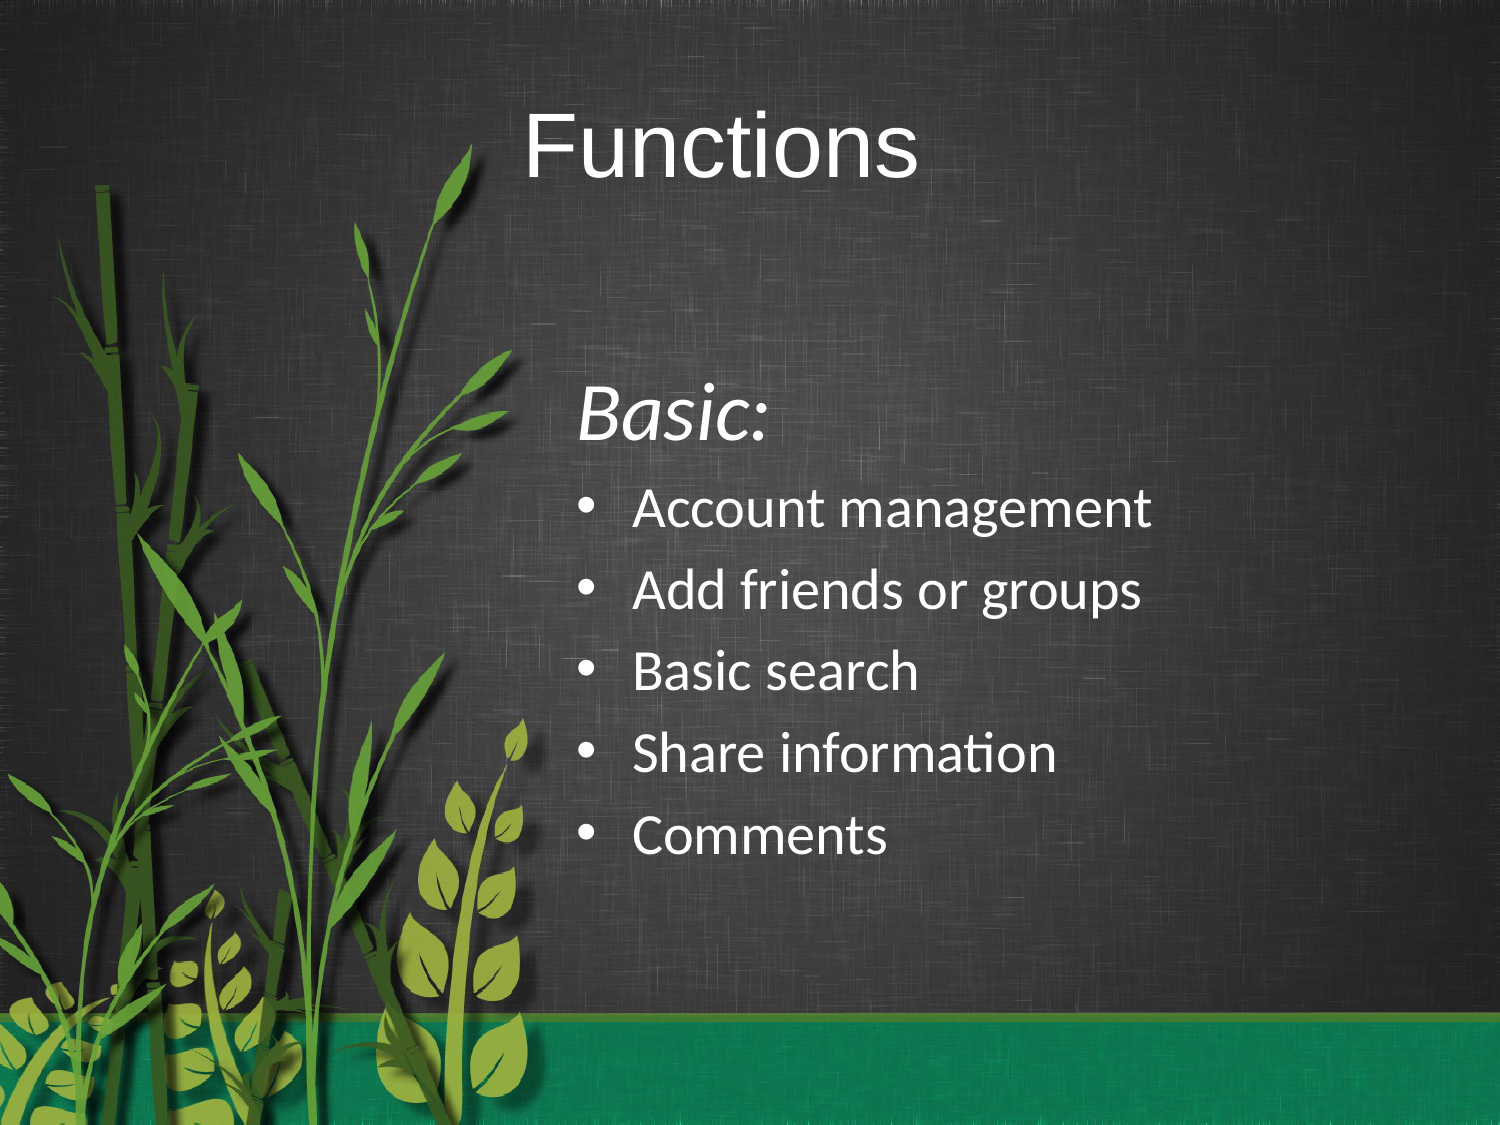

# Functions
Basic:
Account management
Add friends or groups
Basic search
Share information
Comments